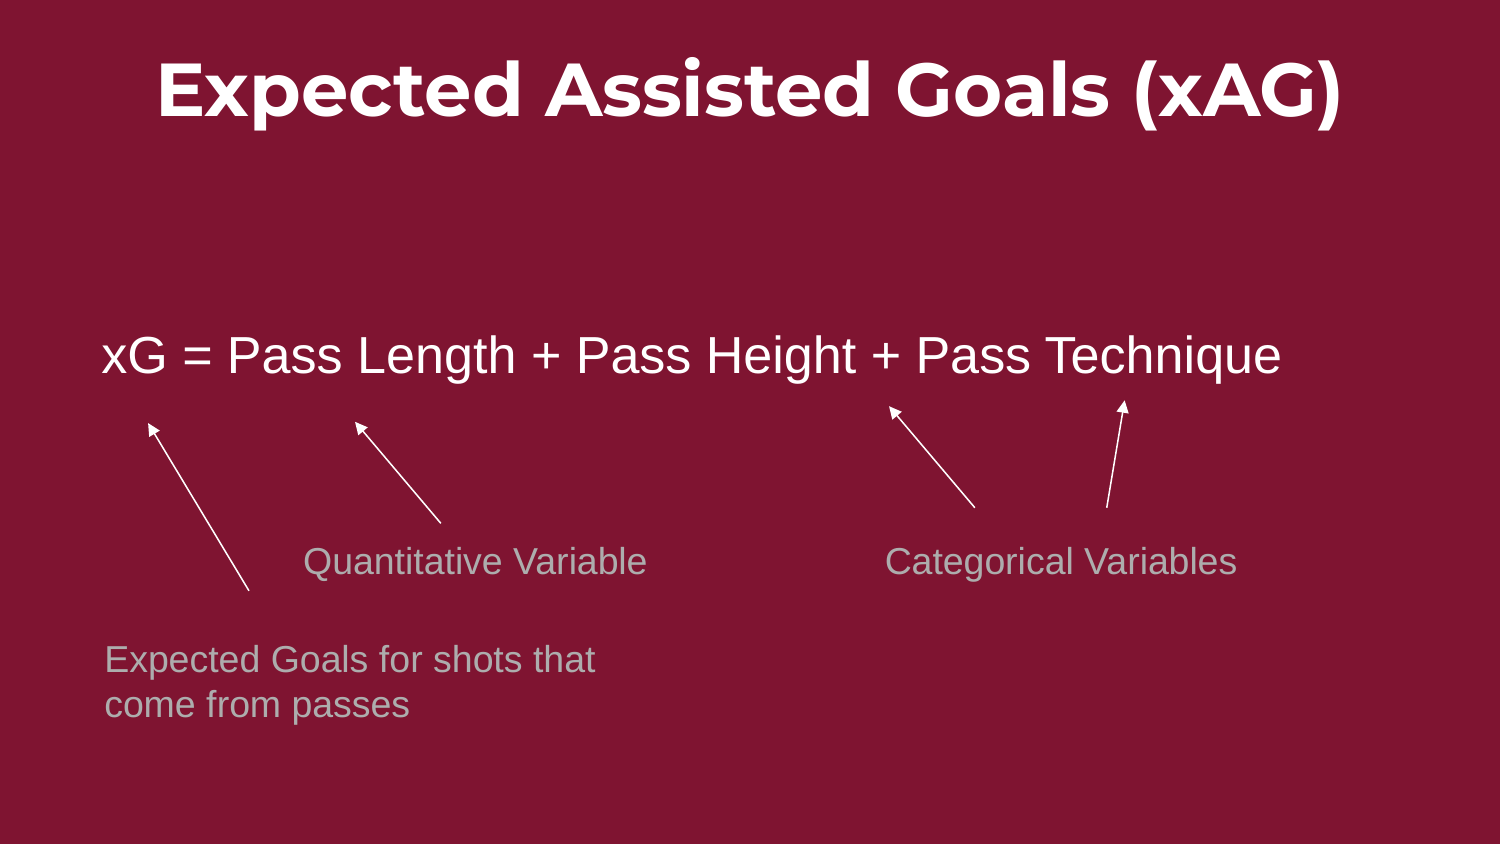

Expected Assisted Goals (xAG)
# xG = Pass Length + Pass Height + Pass Technique
Quantitative Variable
Categorical Variables
Expected Goals for shots that come from passes